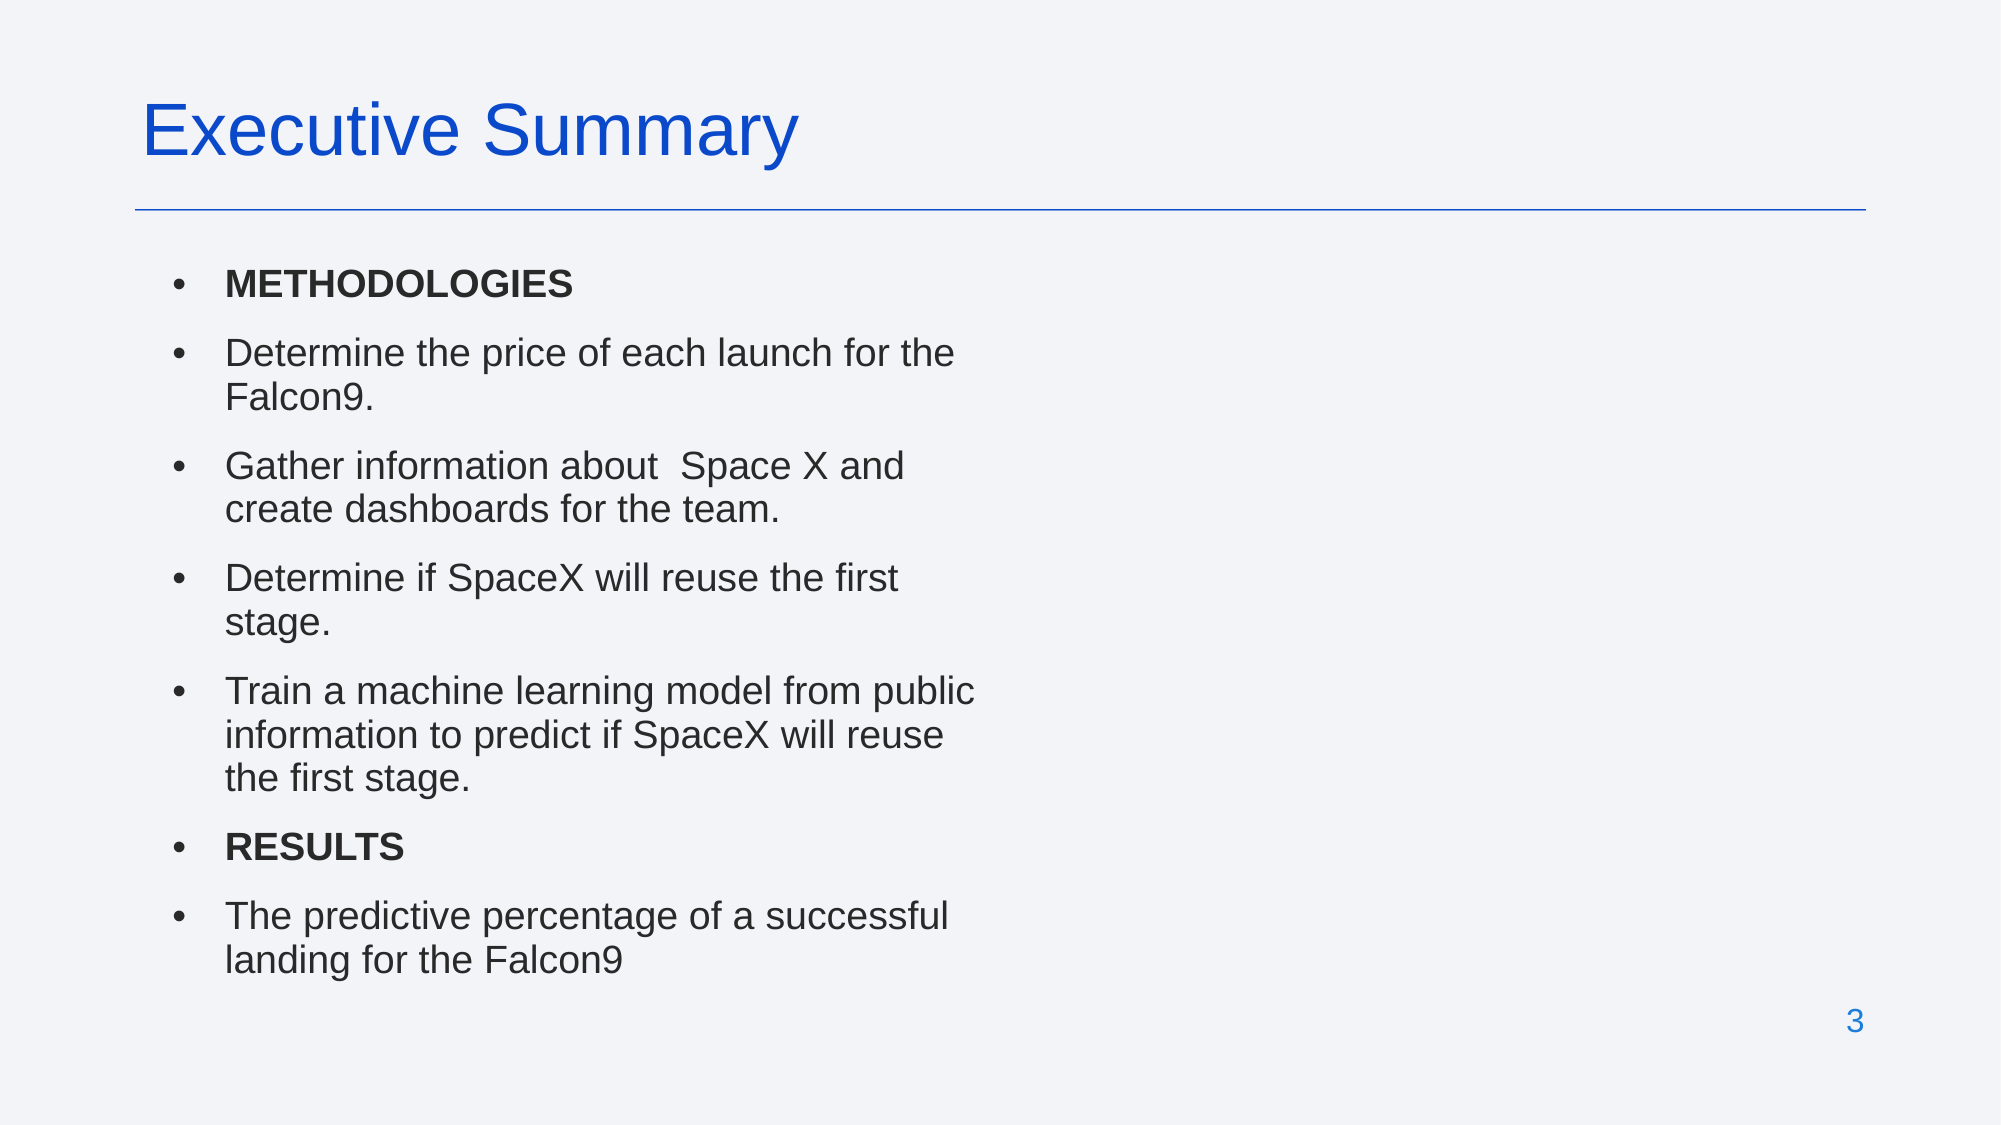

Executive Summary
METHODOLOGIES
Determine the price of each launch for the Falcon9.
Gather information about  Space X and create dashboards for the team.
Determine if SpaceX will reuse the first stage.
Train a machine learning model from public information to predict if SpaceX will reuse the first stage.
RESULTS
The predictive percentage of a successful landing for the Falcon9
3